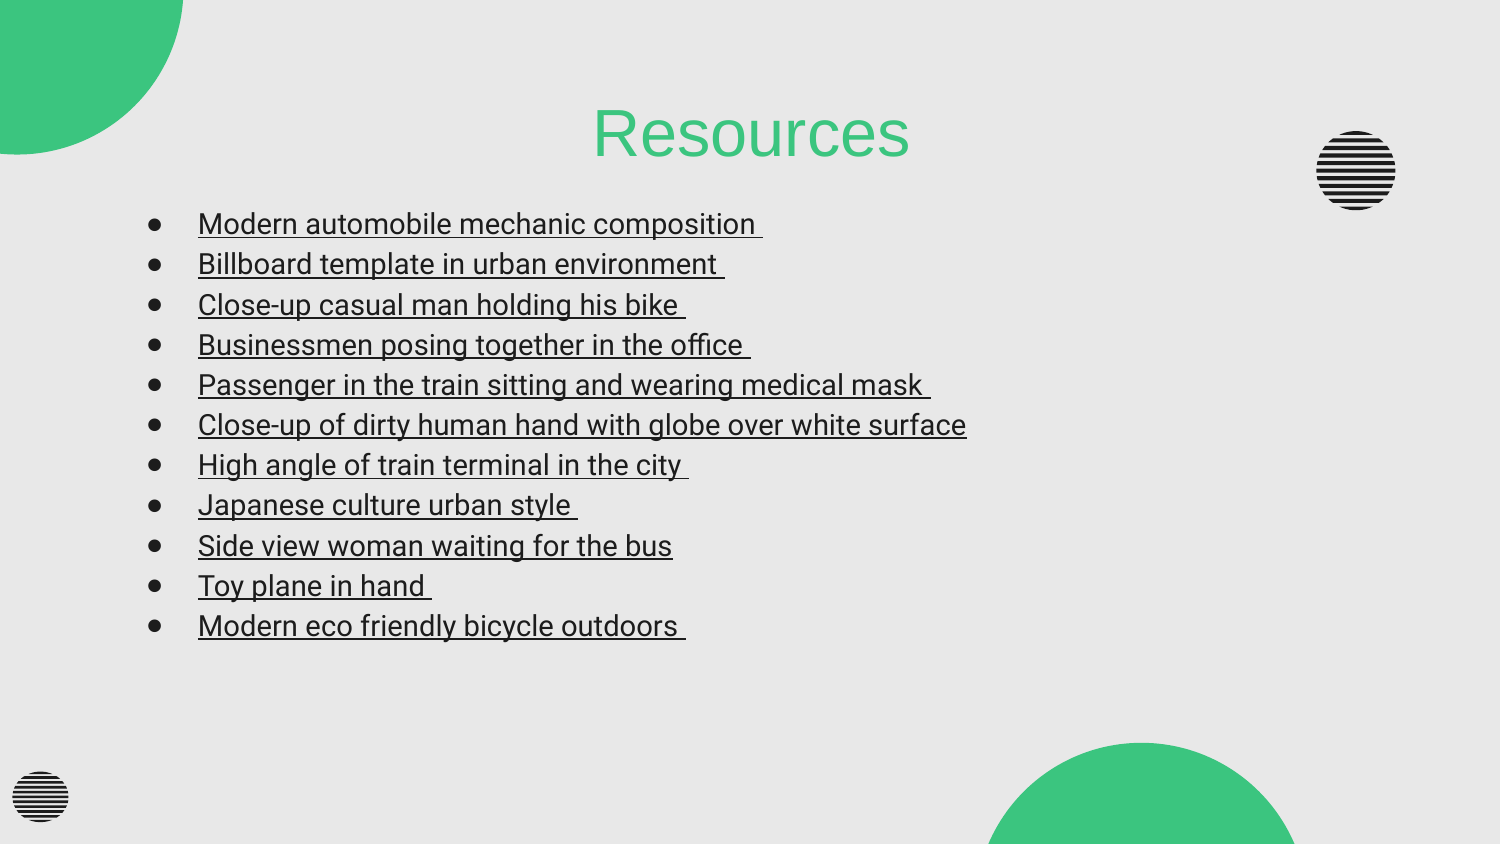

# Resources

Modern automobile mechanic composition
Billboard template in urban environment
Close-up casual man holding his bike
Businessmen posing together in the office
Passenger in the train sitting and wearing medical mask
Close-up of dirty human hand with globe over white surface
High angle of train terminal in the city
Japanese culture urban style
Side view woman waiting for the bus
Toy plane in hand
Modern eco friendly bicycle outdoors